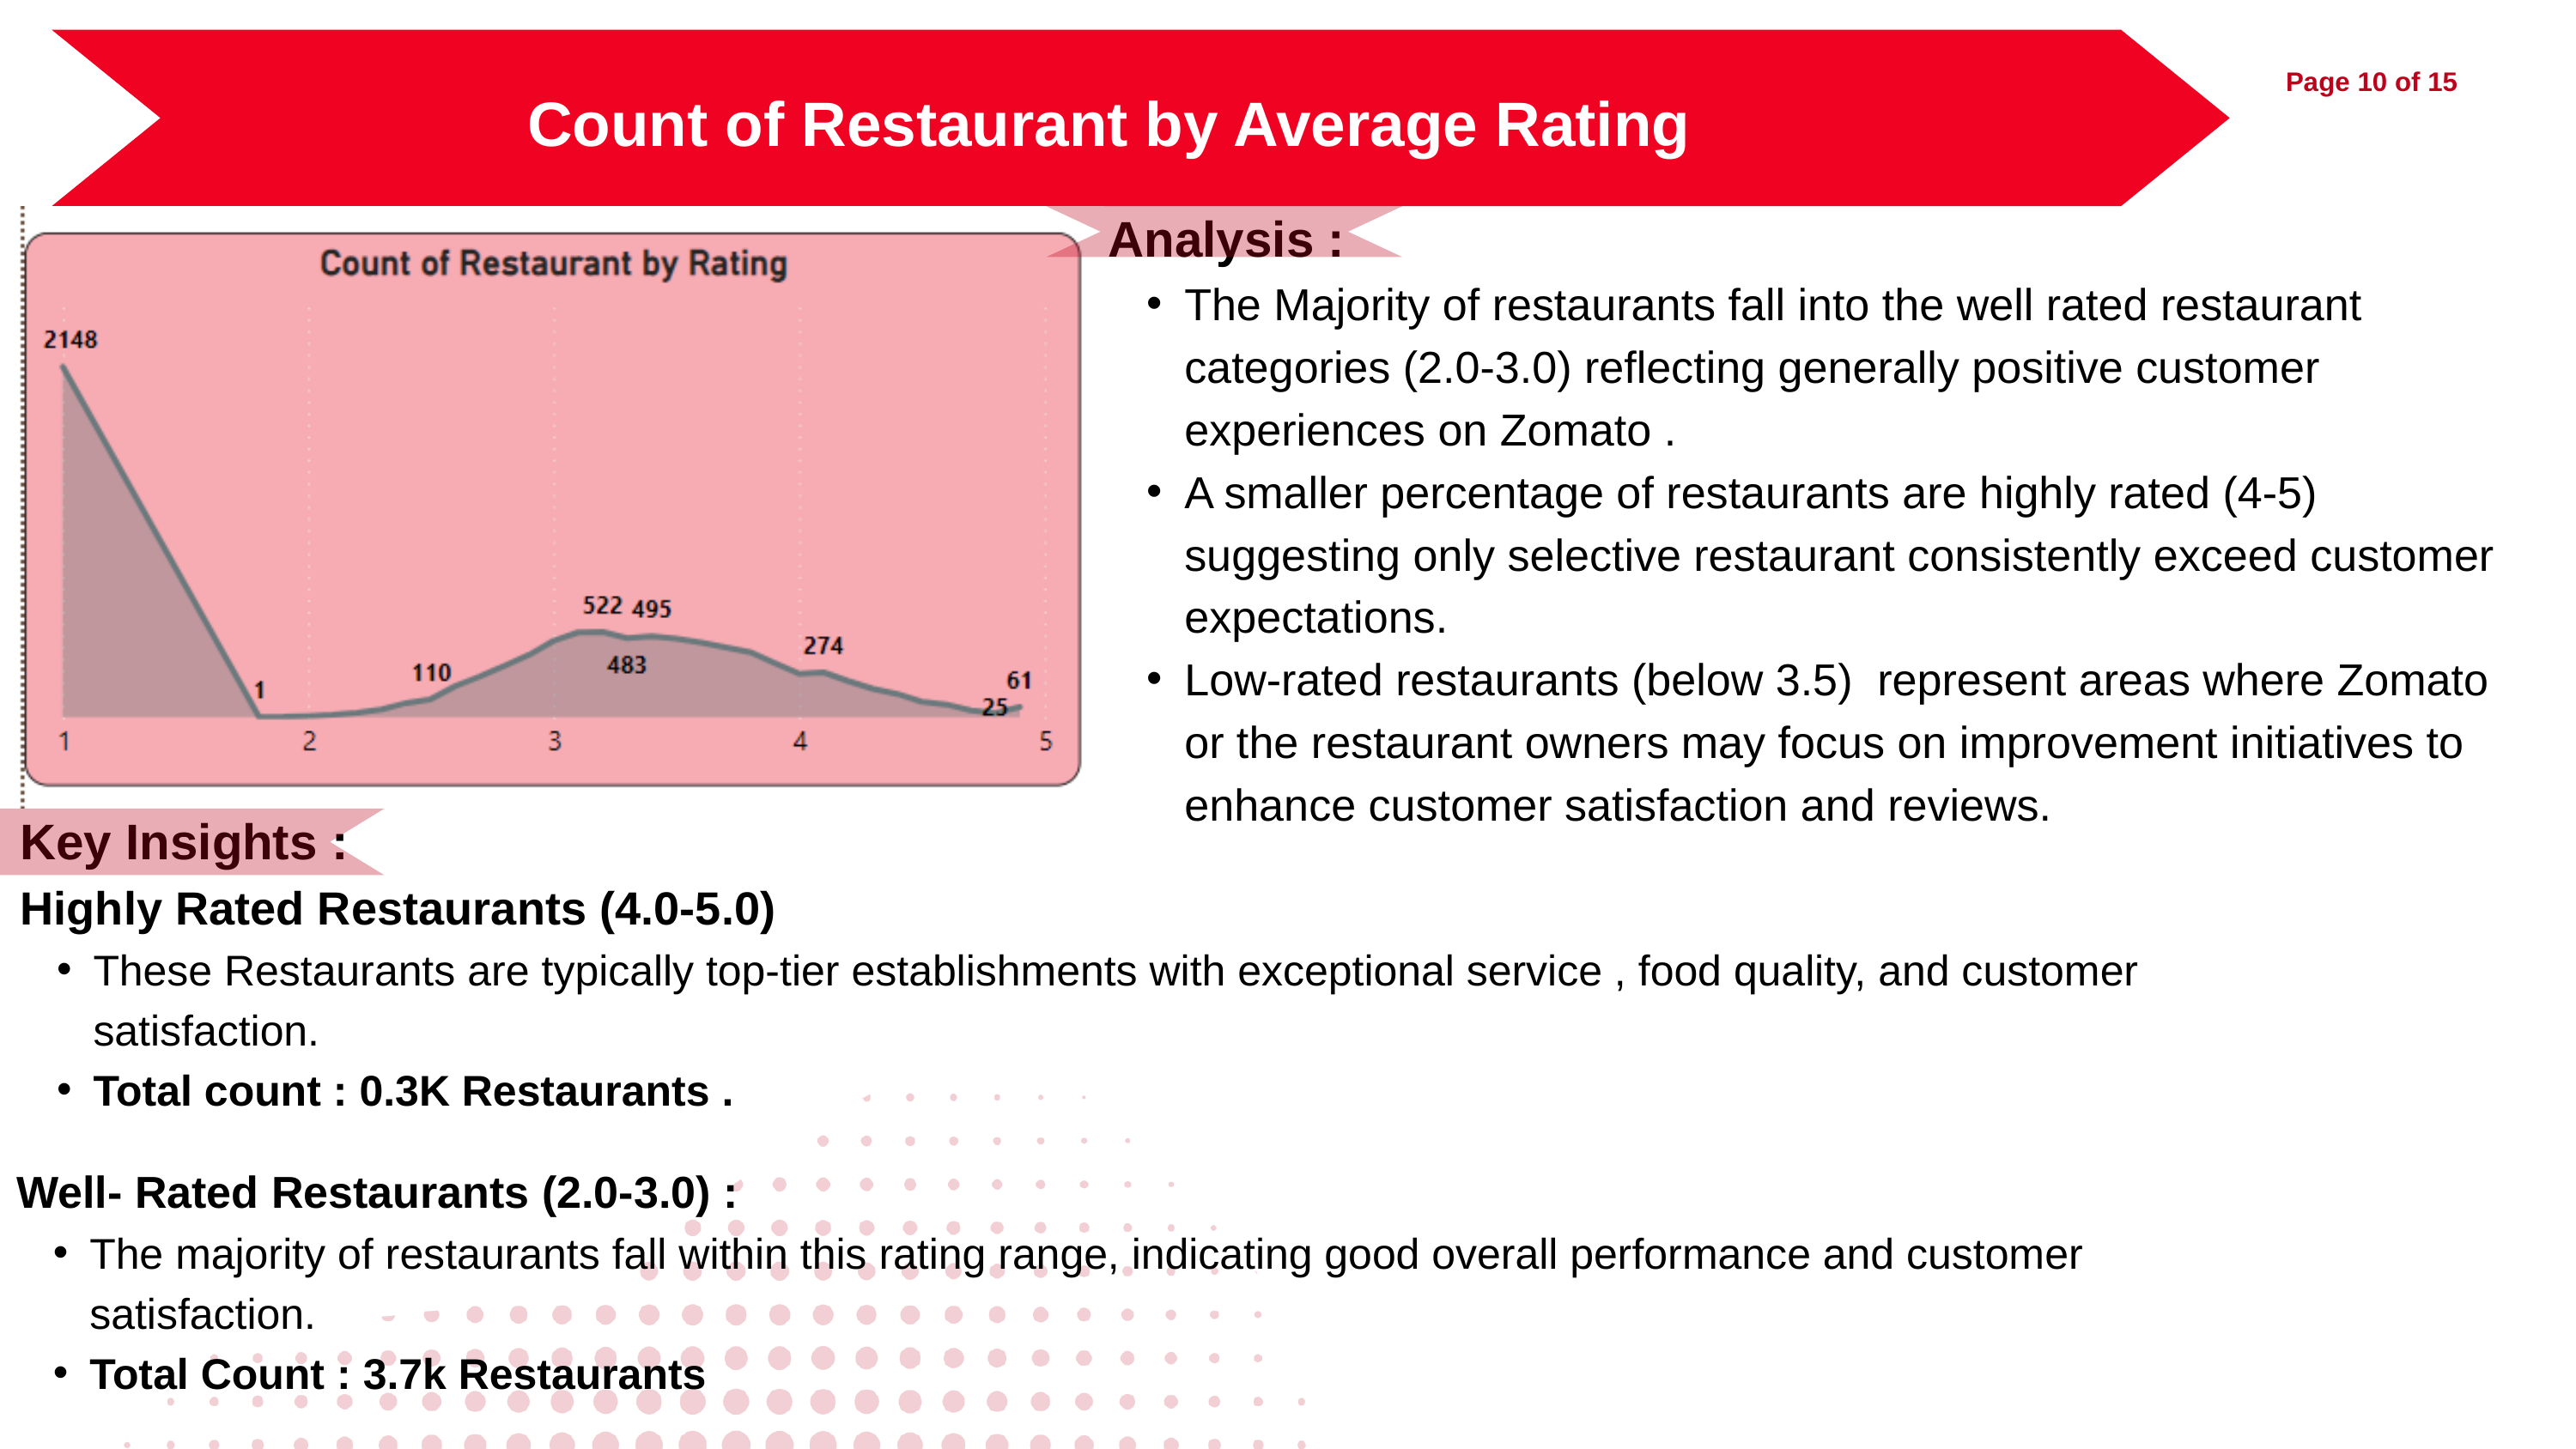

Page 10 of 15
Count of Restaurant by Average Rating
Analysis :
The Majority of restaurants fall into the well rated restaurant categories (2.0-3.0) reflecting generally positive customer experiences on Zomato .
A smaller percentage of restaurants are highly rated (4-5) suggesting only selective restaurant consistently exceed customer expectations.
Low-rated restaurants (below 3.5)  represent areas where Zomato or the restaurant owners may focus on improvement initiatives to enhance customer satisfaction and reviews.

Key Insights :
Highly Rated Restaurants (4.0-5.0)
These Restaurants are typically top-tier establishments with exceptional service , food quality, and customer satisfaction.
Total count : 0.3K Restaurants .

Well- Rated Restaurants (2.0-3.0) :
The majority of restaurants fall within this rating range, indicating good overall performance and customer satisfaction.
Total Count : 3.7k Restaurants